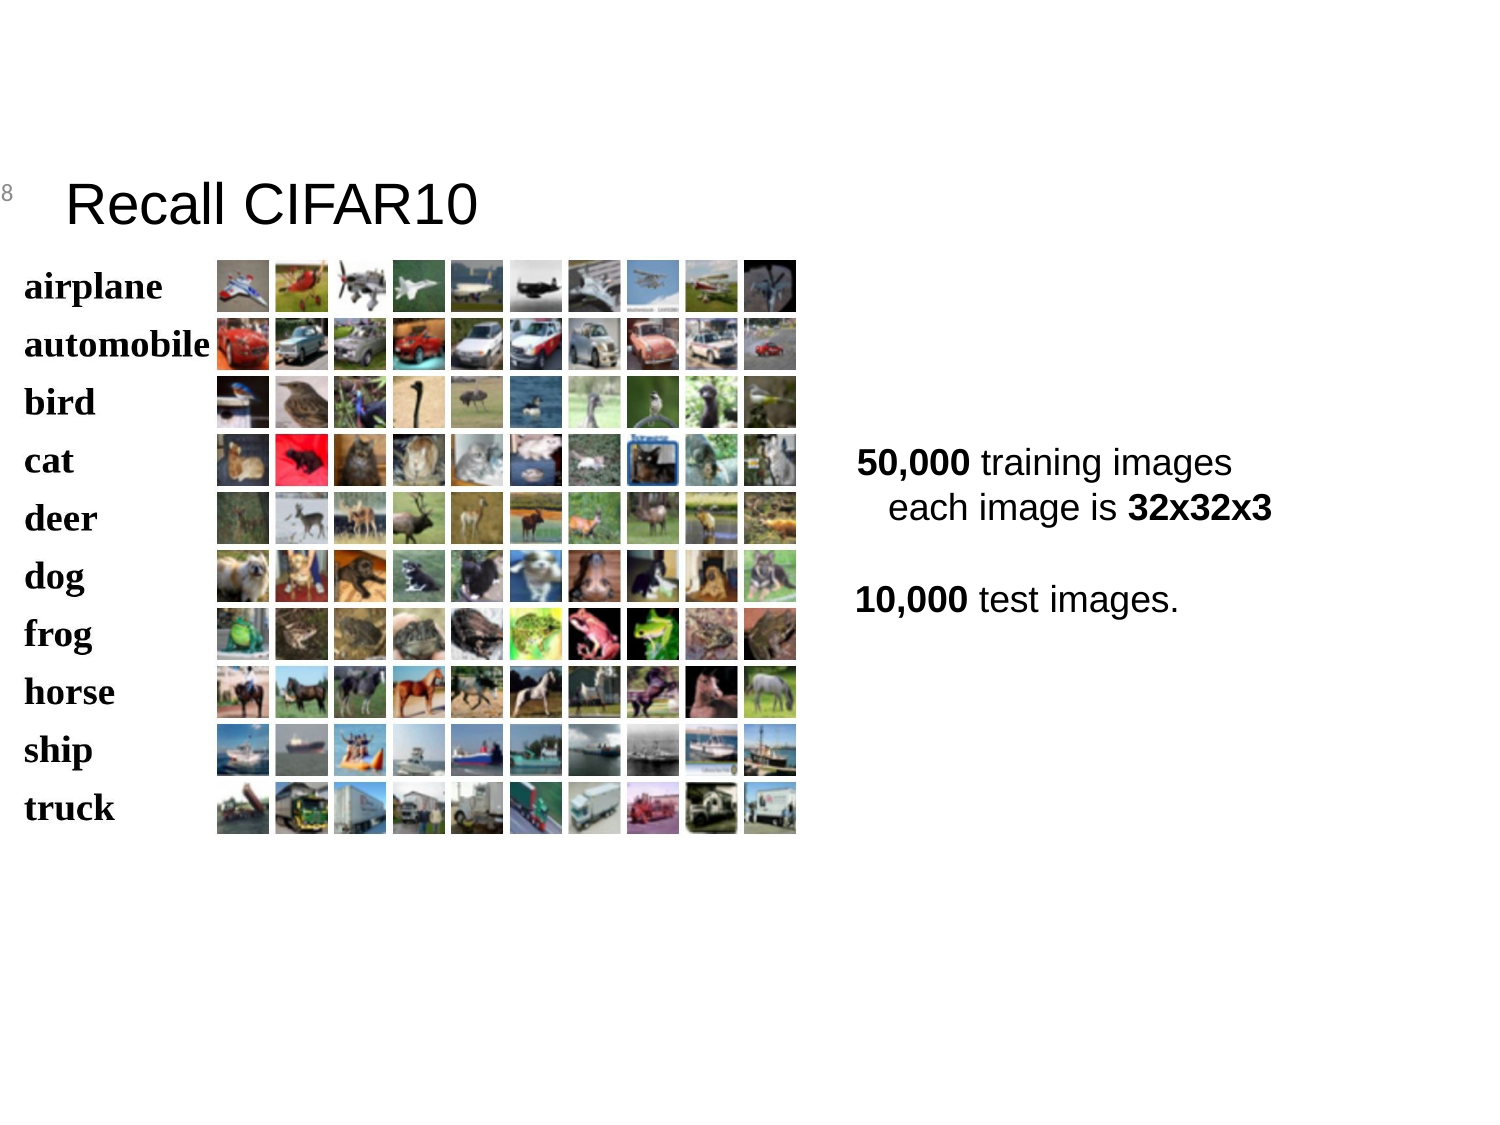

16
18
# Recall CIFAR10

50,000 training images  each image is 32x32x3

10,000 test images.
Lecture 2 -